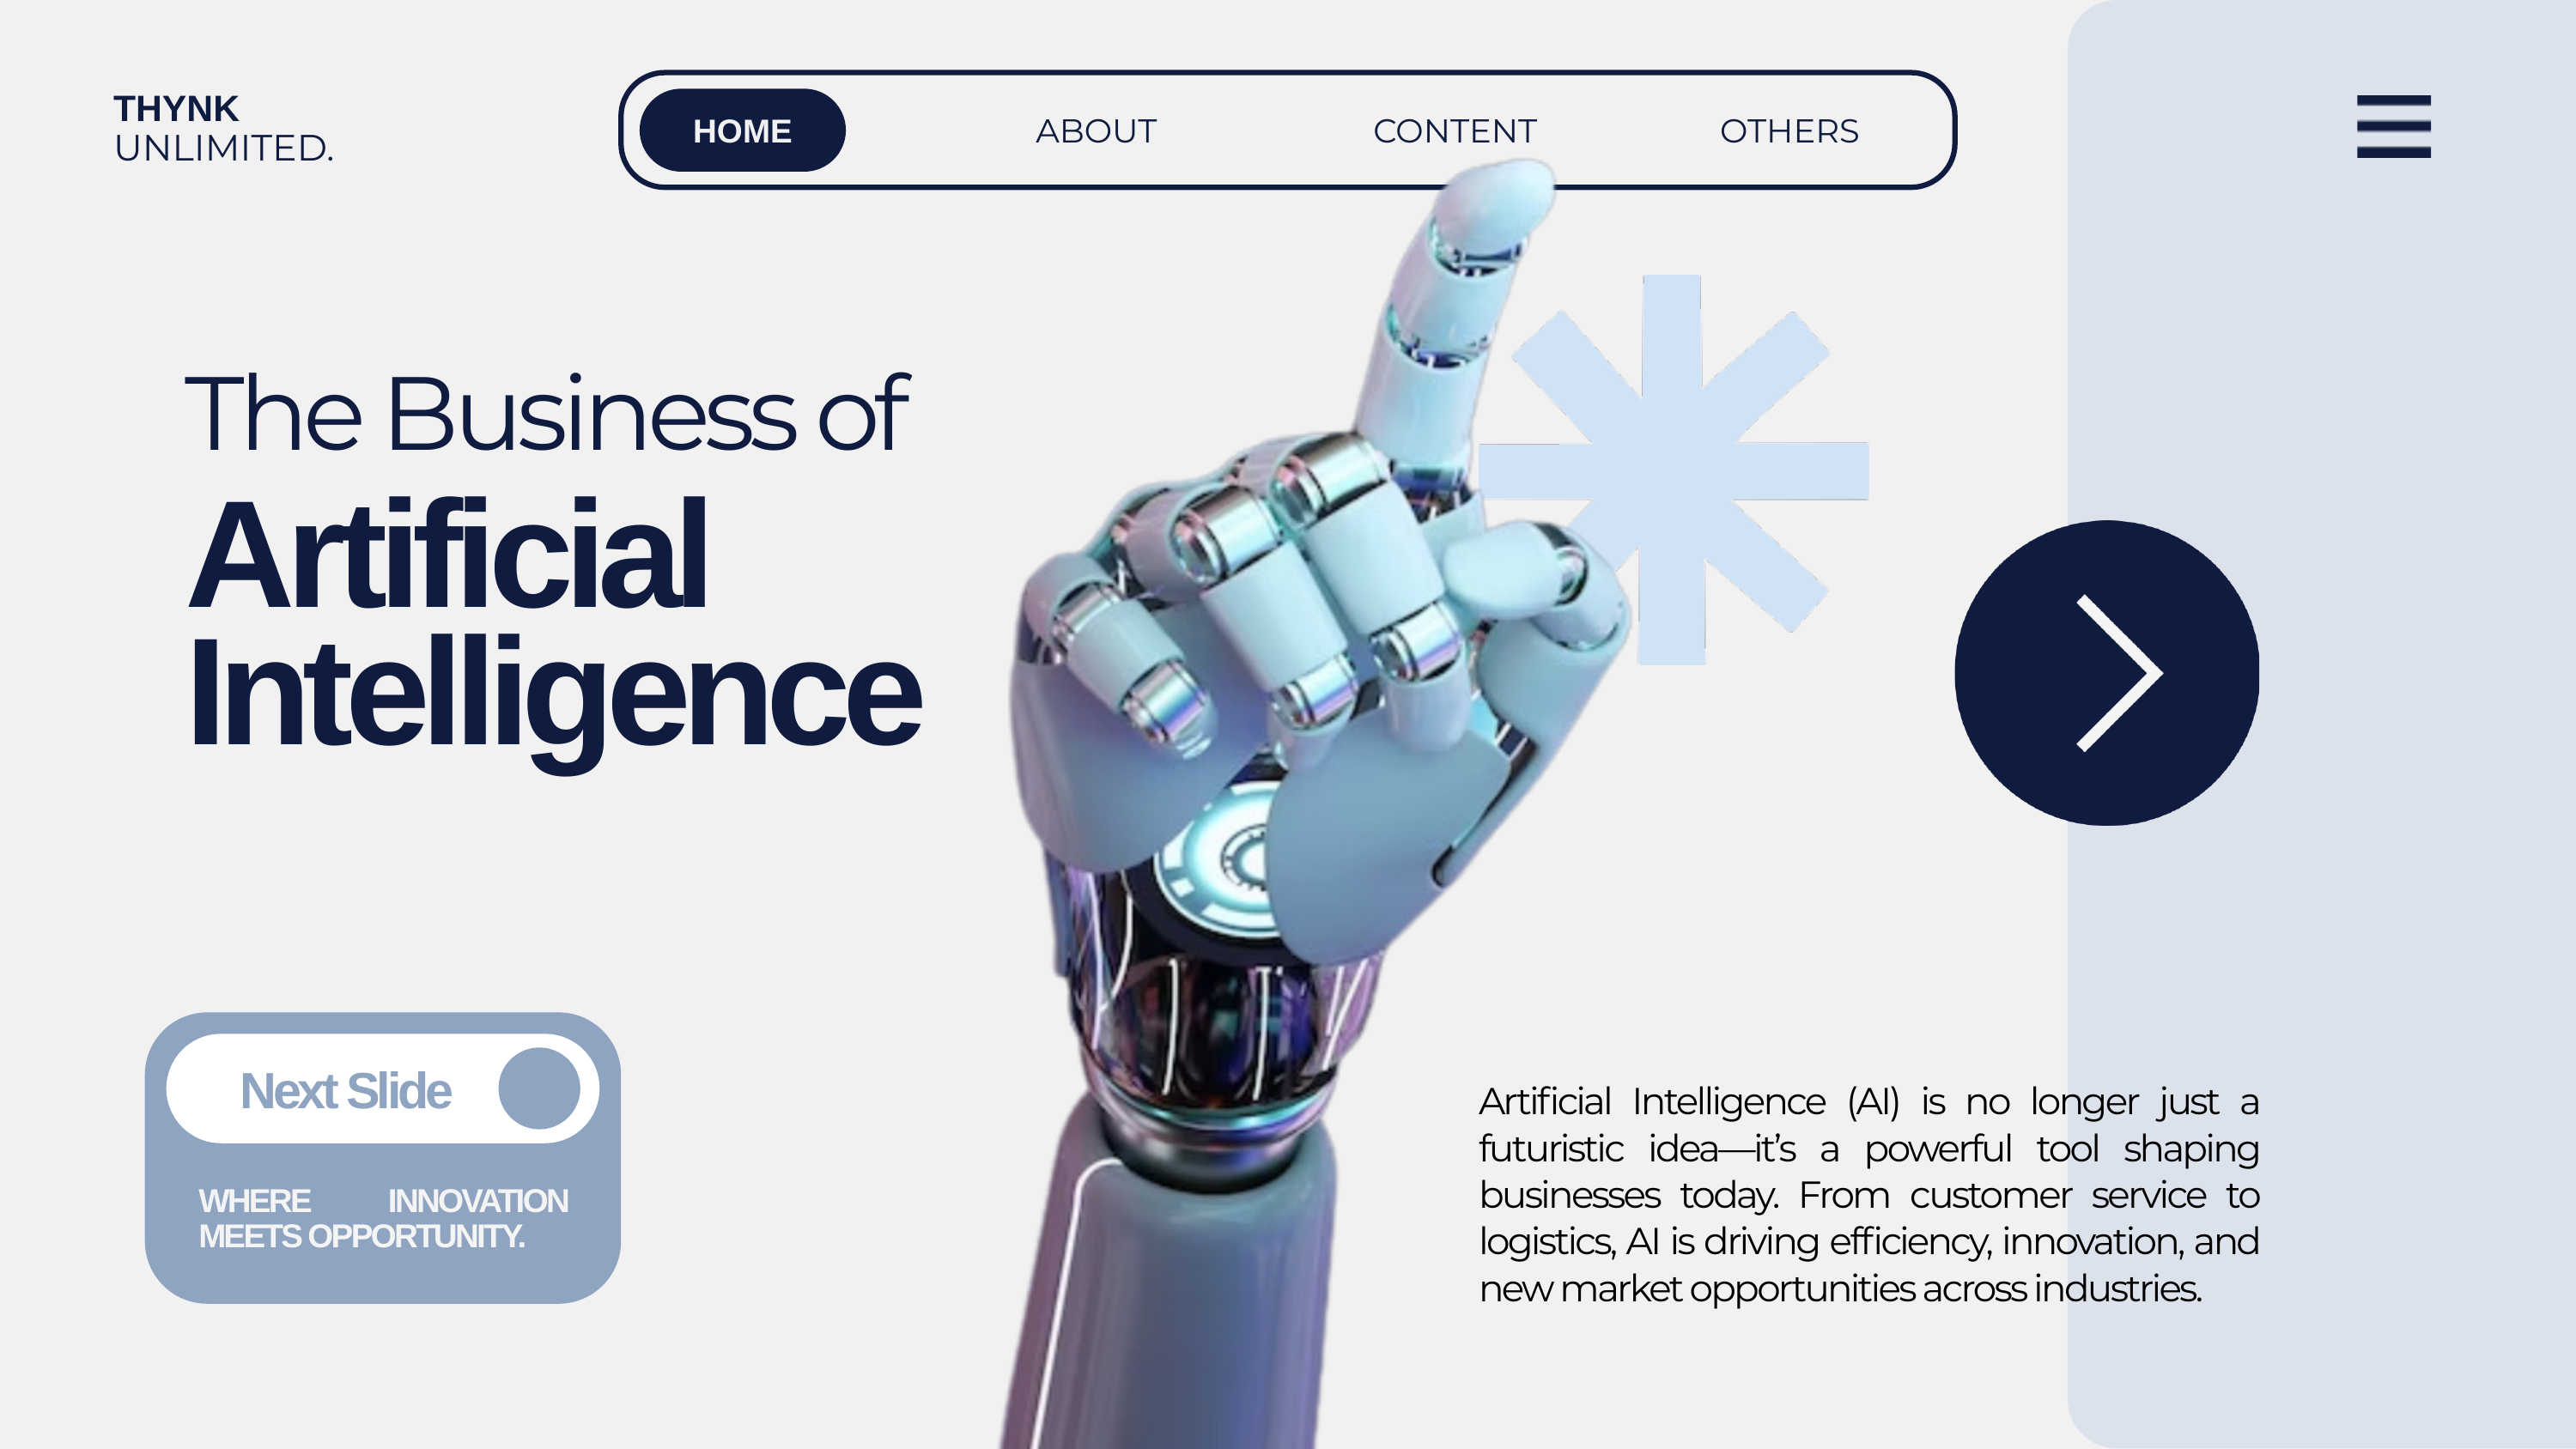

THYNK UNLIMITED.

HOME
OTHERS
ABOUT
CONTENT

The Business of
Artificial Intelligence

Next Slide
Artificial Intelligence (AI) is no longer just a futuristic idea—it’s a powerful tool shaping businesses today. From customer service to logistics, AI is driving efficiency, innovation, and new market opportunities across industries.
WHERE INNOVATION MEETS OPPORTUNITY.